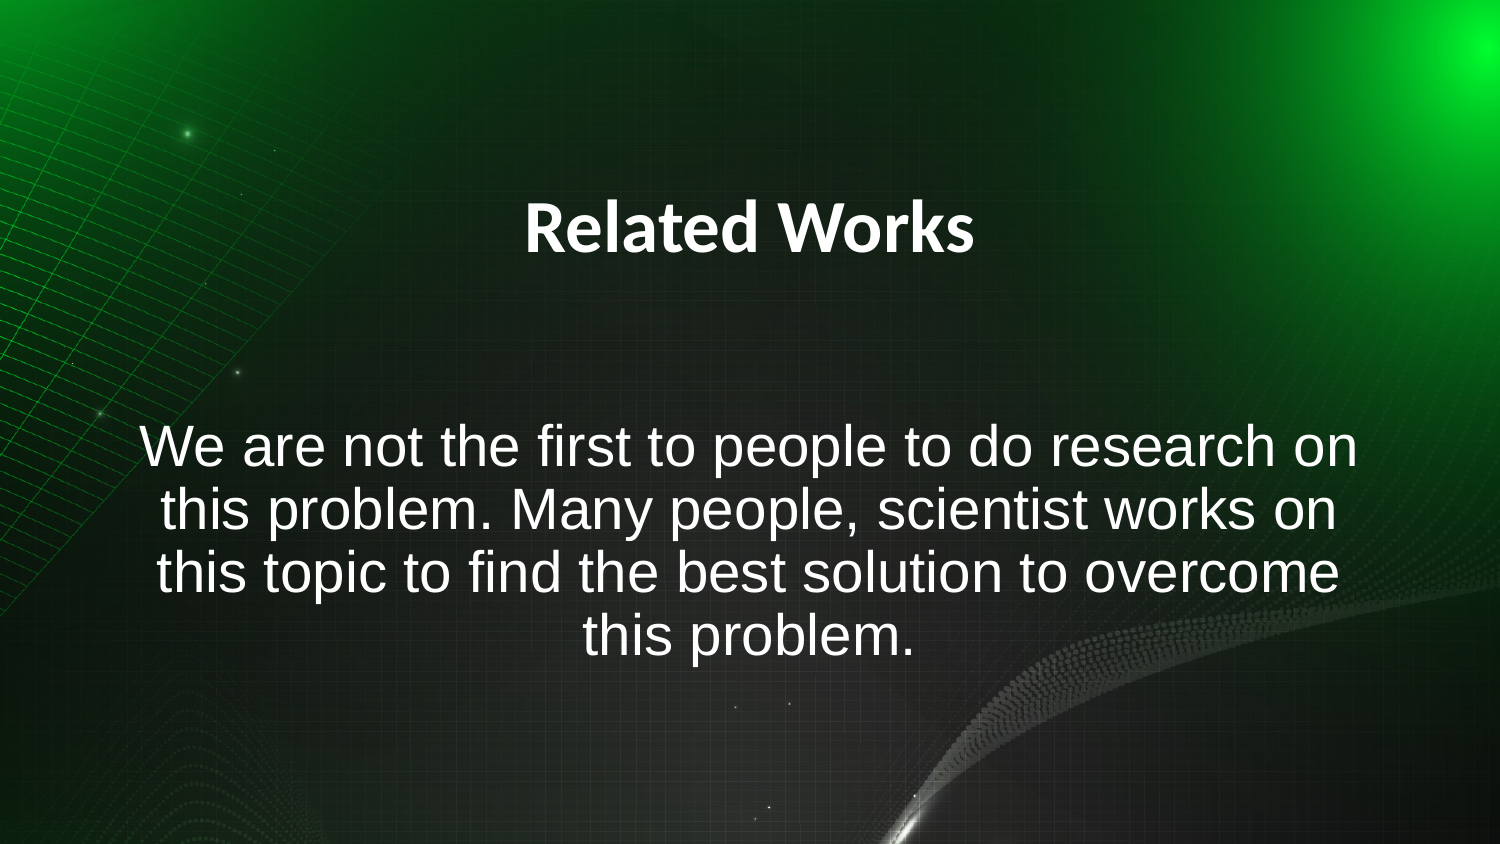

Related Works
We are not the first to people to do research on this problem. Many people, scientist works on this topic to find the best solution to overcome this problem.